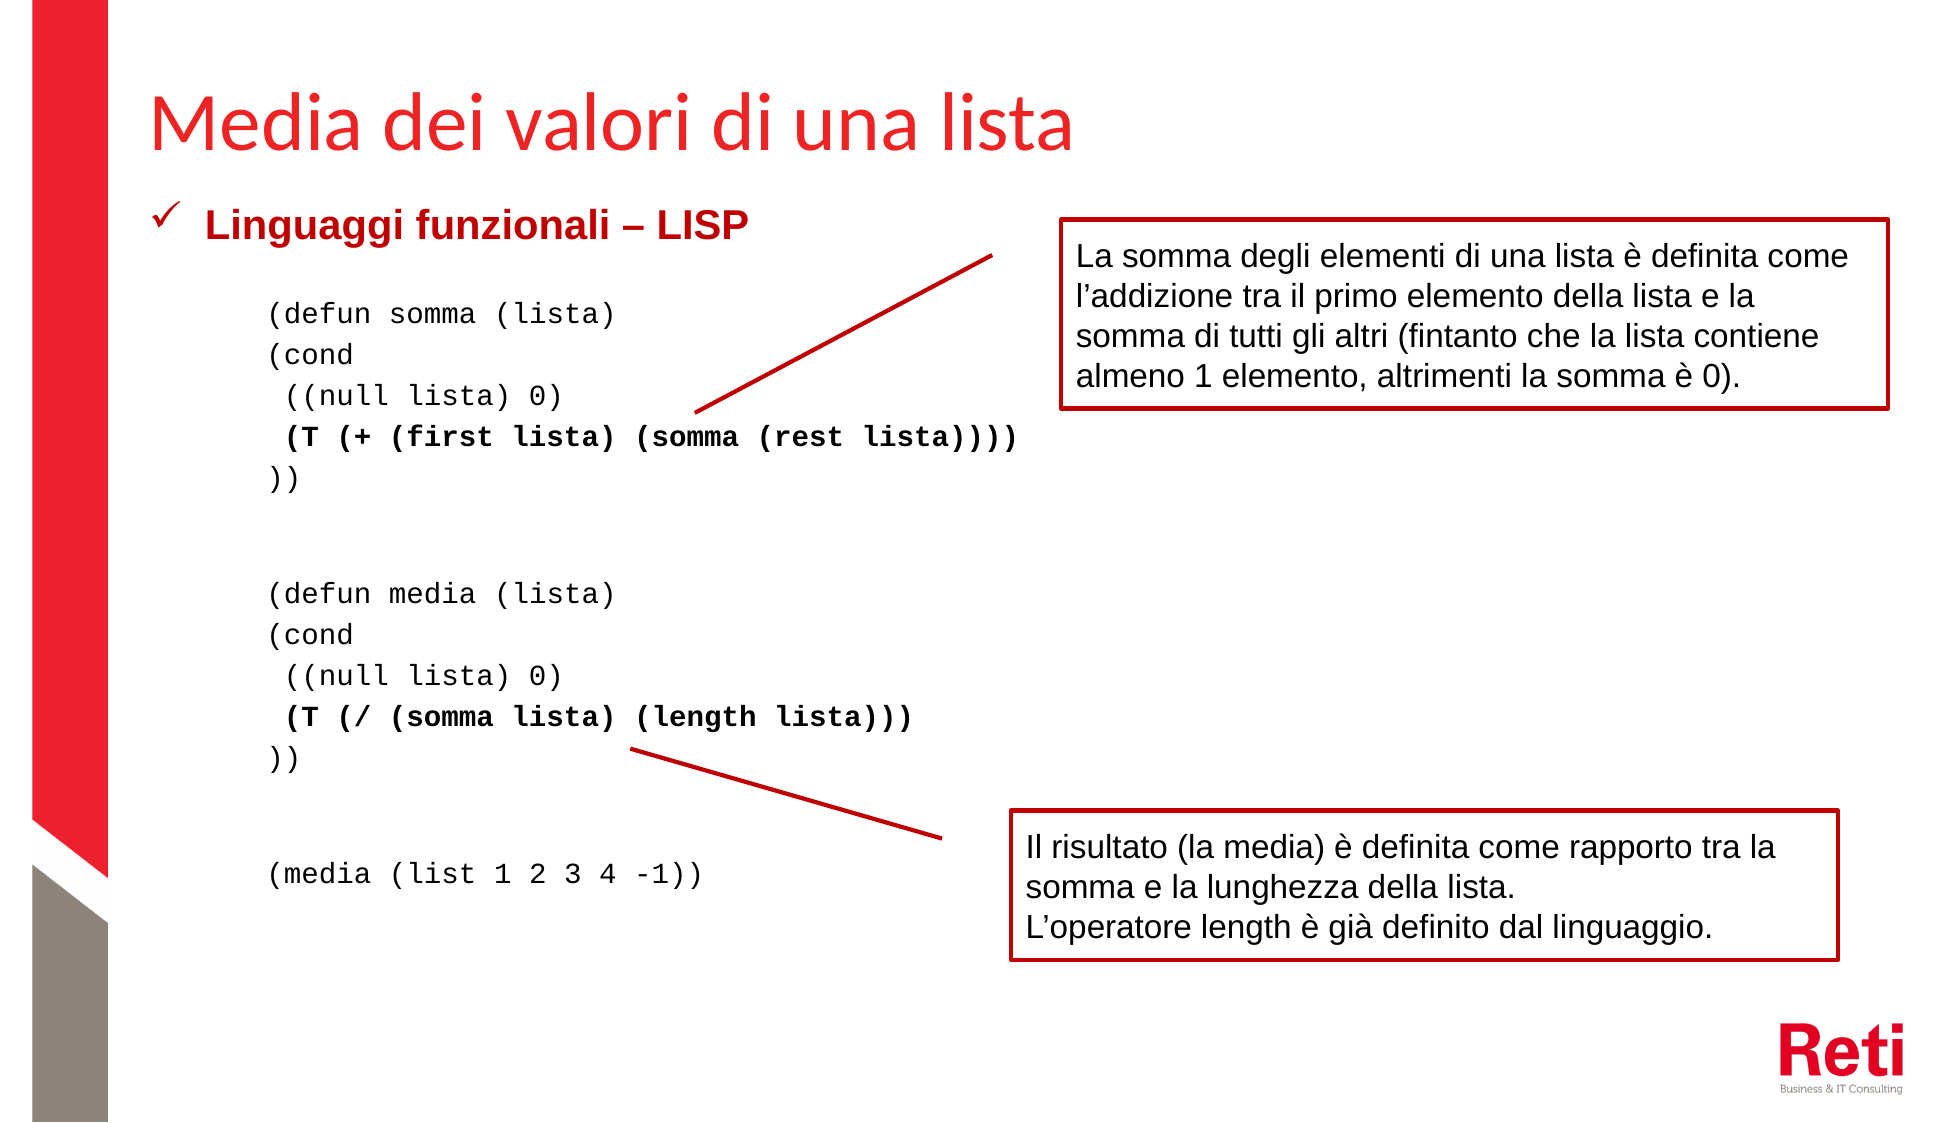

# Media dei valori di una lista
Linguaggi funzionali – LISP

(defun somma (lista)
(cond
 ((null lista) 0)
 (T (+ (first lista) (somma (rest lista))))
))

(defun media (lista)
(cond
 ((null lista) 0)
 (T (/ (somma lista) (length lista)))
))

(media (list 1 2 3 4 -1))
La somma degli elementi di una lista è definita come l’addizione tra il primo elemento della lista e la somma di tutti gli altri (fintanto che la lista contiene almeno 1 elemento, altrimenti la somma è 0).
Il risultato (la media) è definita come rapporto tra la somma e la lunghezza della lista.
L’operatore length è già definito dal linguaggio.